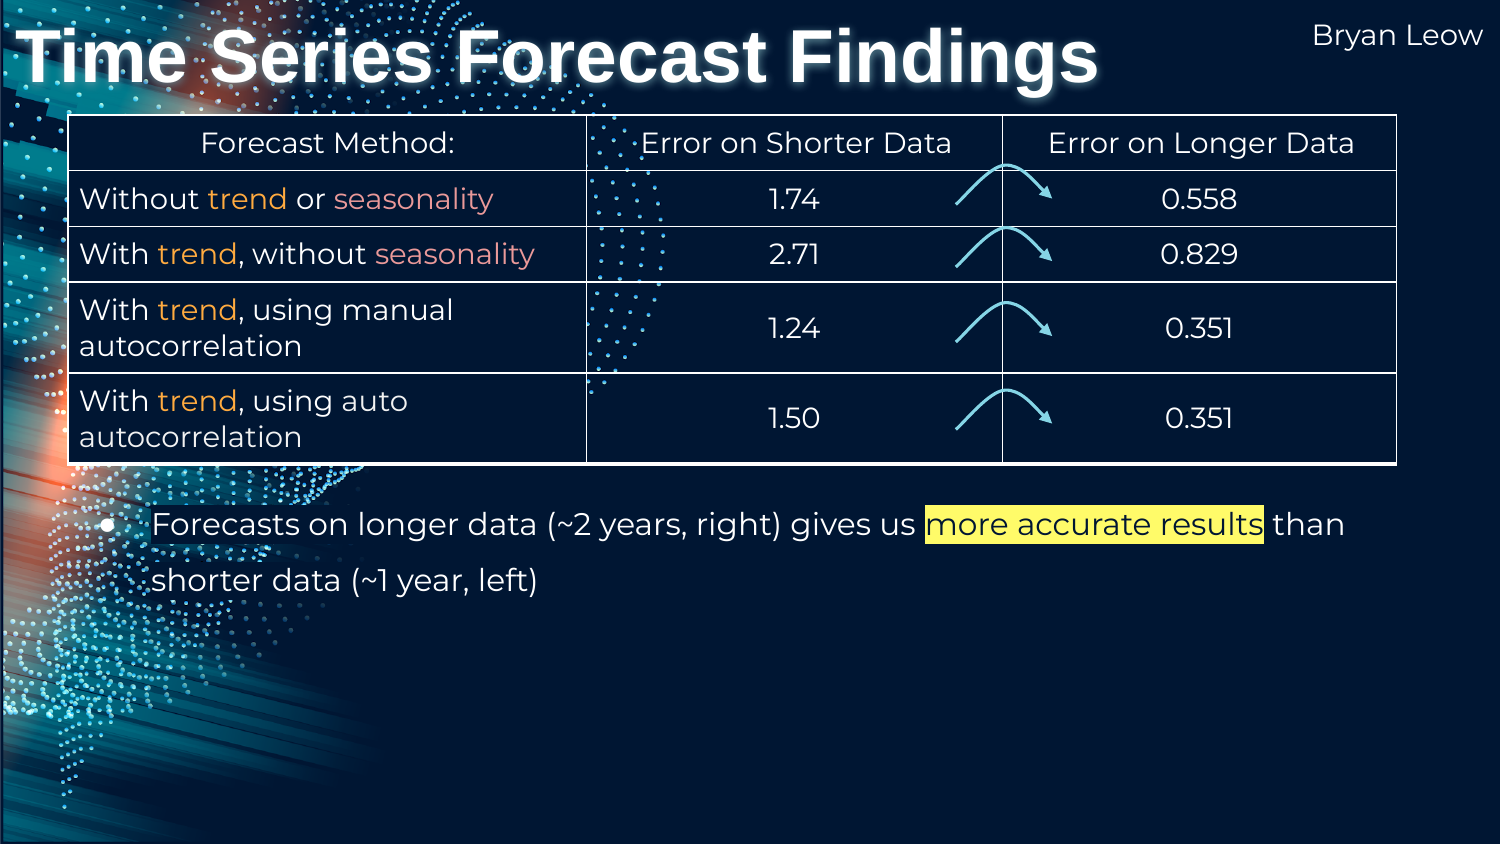

# Time Series Forecast Findings
Bryan Leow
| Forecast Method: | Error on Shorter Data | Error on Longer Data |
| --- | --- | --- |
| Without trend or seasonality | 1.74 | 0.558 |
| With trend, without seasonality | 2.71 | 0.829 |
| With trend, using manual autocorrelation | 1.24 | 0.351 |
| With trend, using auto autocorrelation | 1.50 | 0.351 |

Forecasts on longer data (~2 years, right) gives us more accurate results than shorter data (~1 year, left)